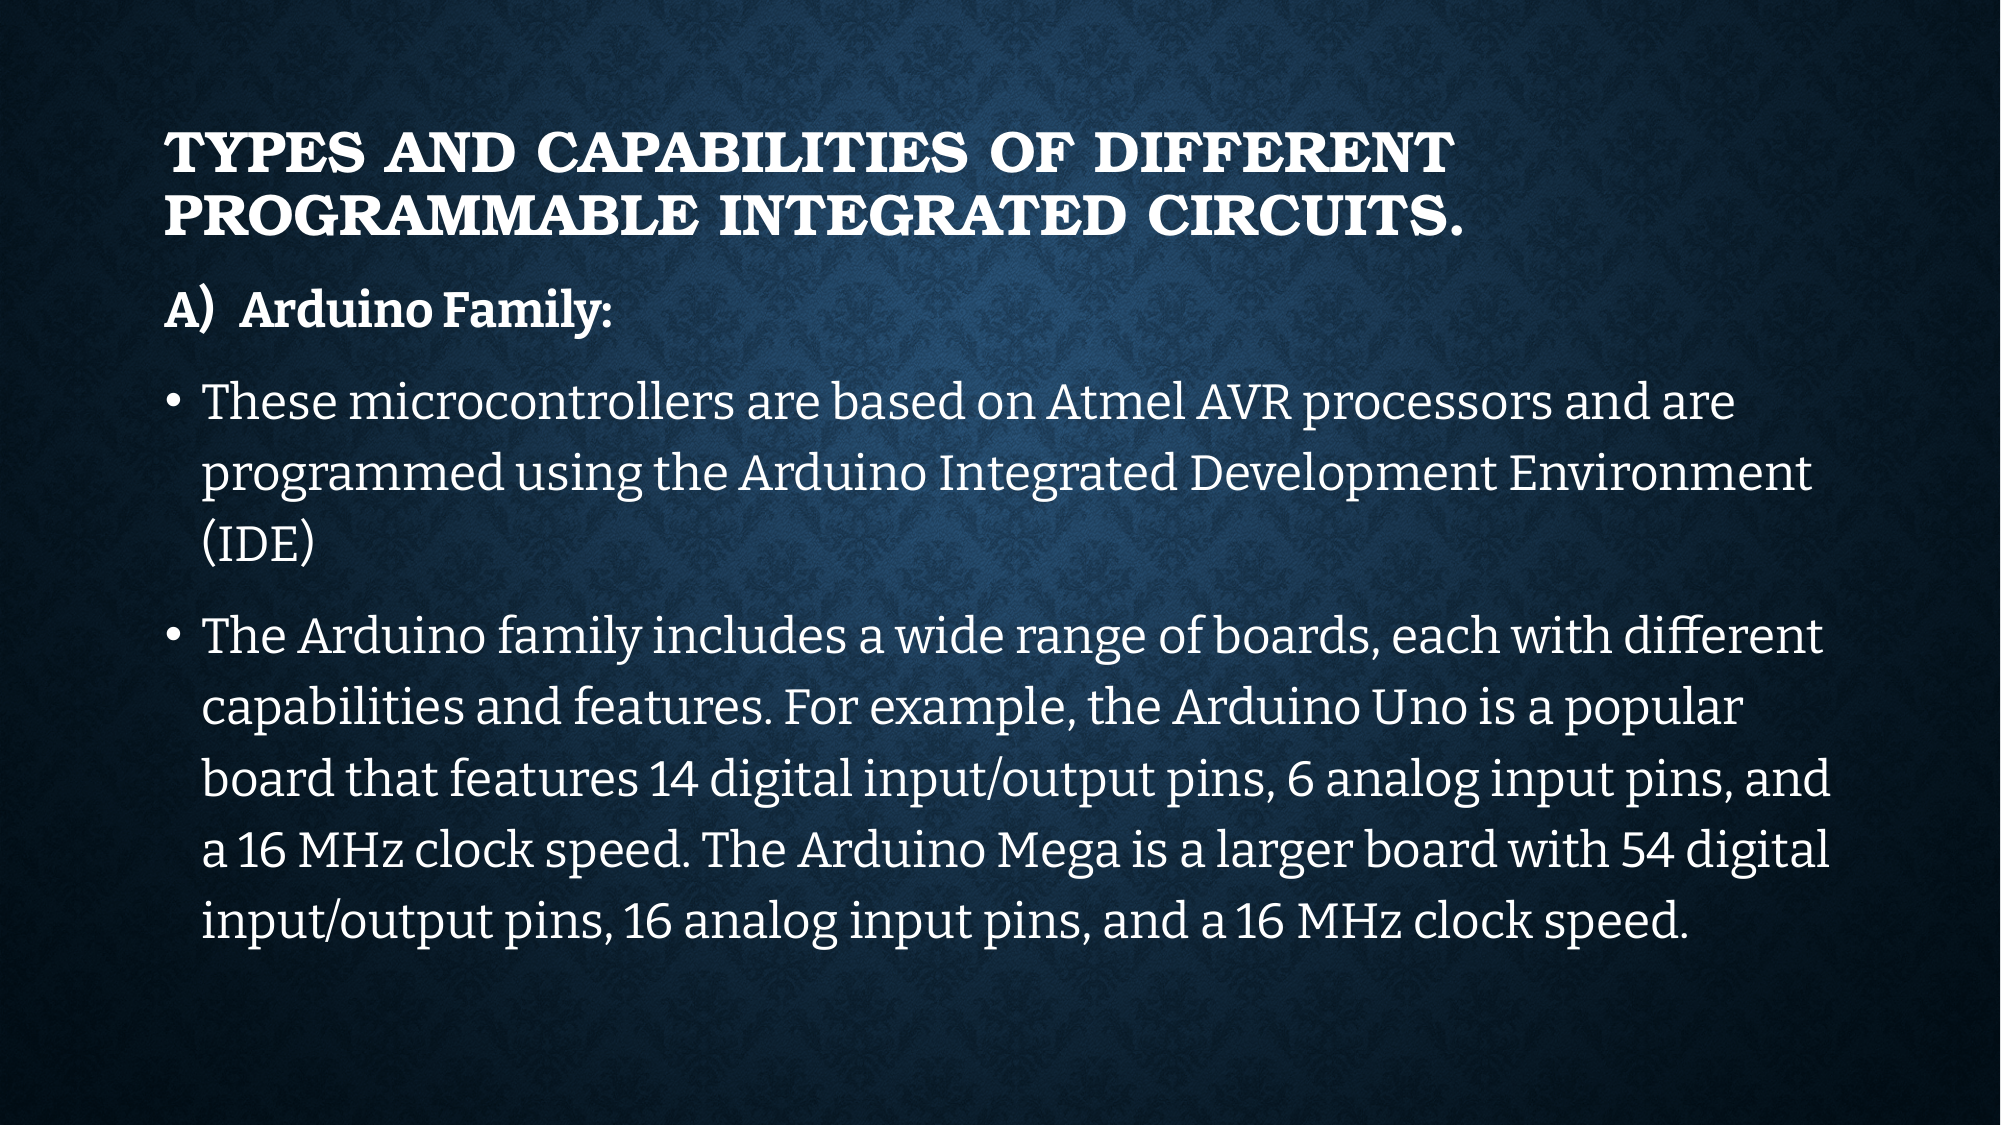

# Types and Capabilities of Different Programmable Integrated Circuits.
Arduino Family:
These microcontrollers are based on Atmel AVR processors and are programmed using the Arduino Integrated Development Environment (IDE)
The Arduino family includes a wide range of boards, each with different capabilities and features. For example, the Arduino Uno is a popular board that features 14 digital input/output pins, 6 analog input pins, and a 16 MHz clock speed. The Arduino Mega is a larger board with 54 digital input/output pins, 16 analog input pins, and a 16 MHz clock speed.